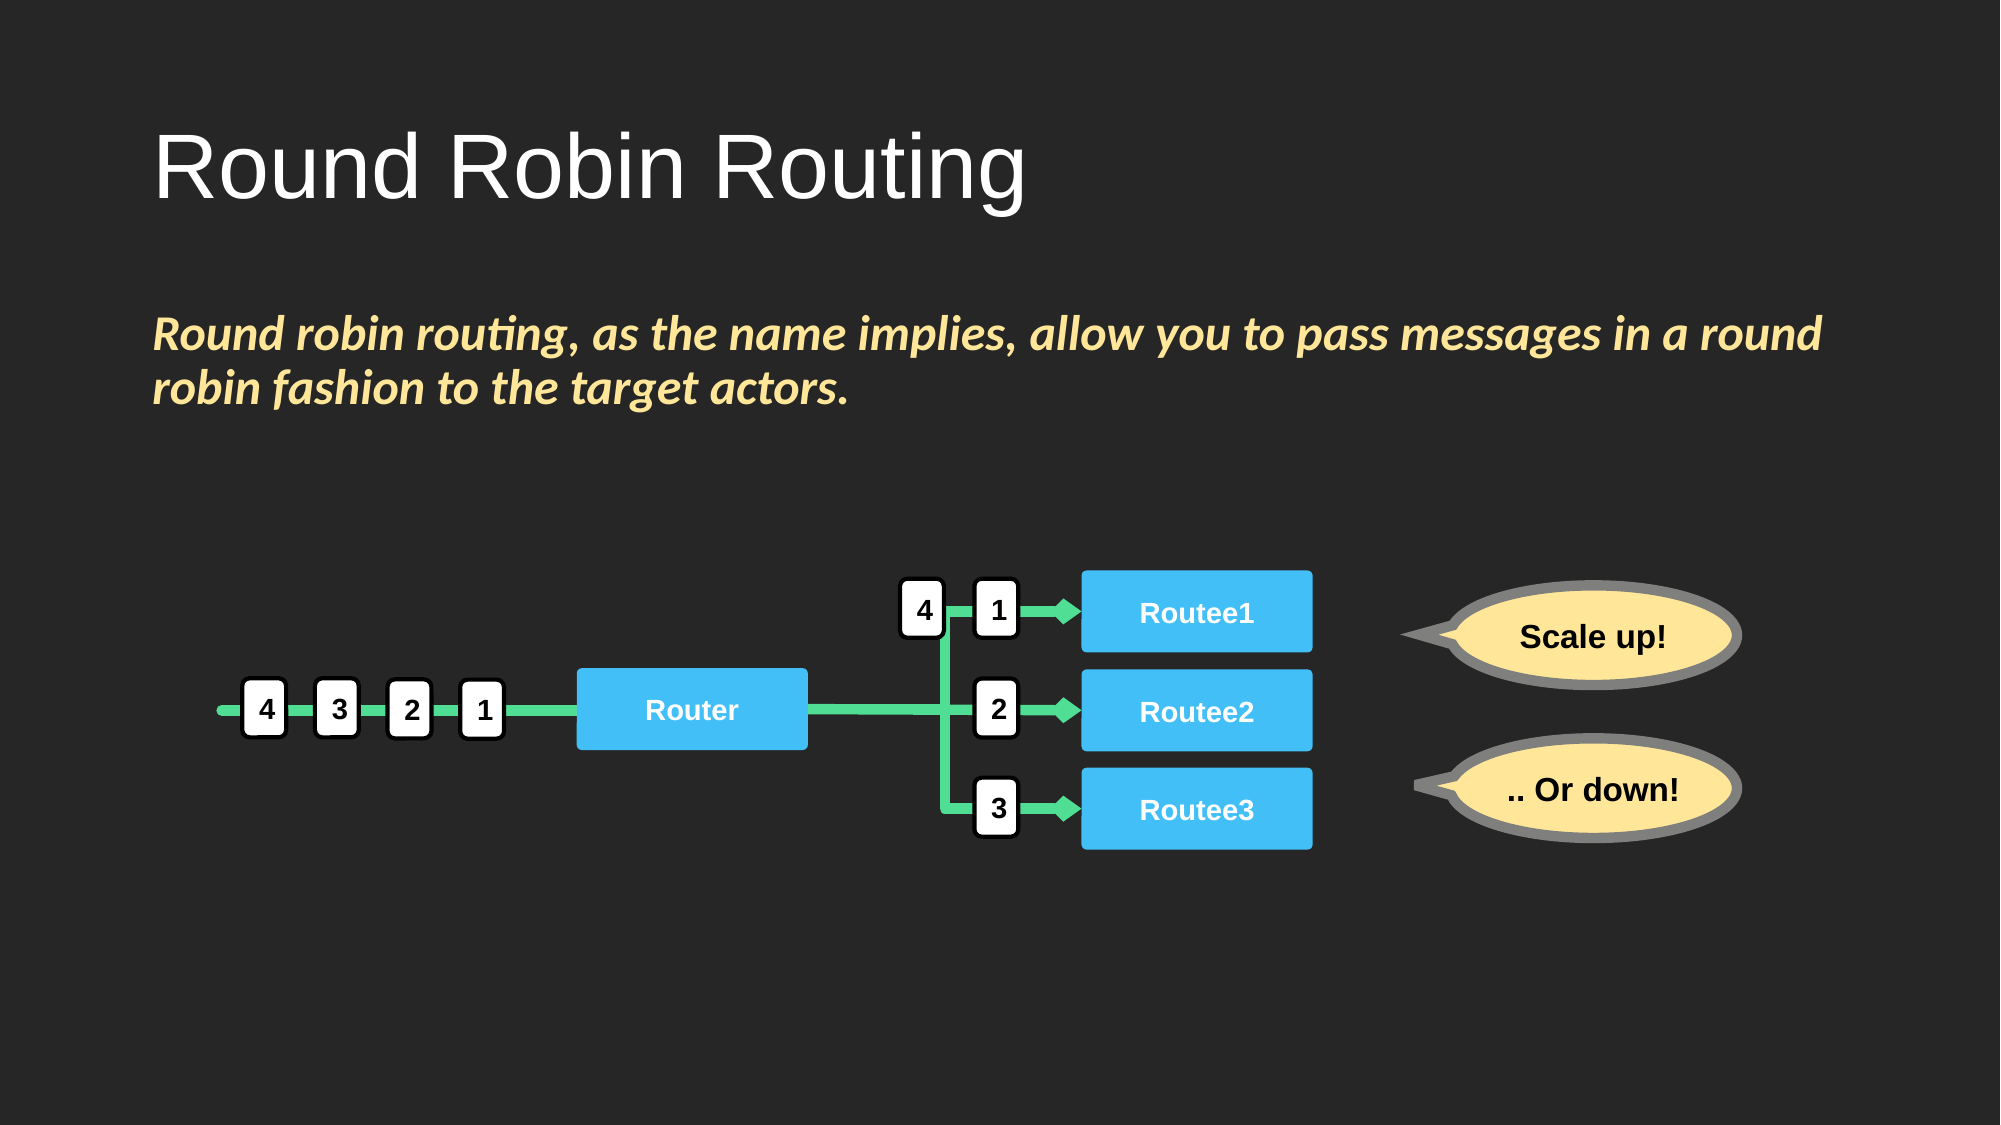

# Round Robin Routing
Round robin routing, as the name implies, allow you to pass messages in a round robin fashion to the target actors.

Routee1
4
1
Router
Routee2
4
3
2
2
1
Routee3
3
Scale up!
.. Or down!